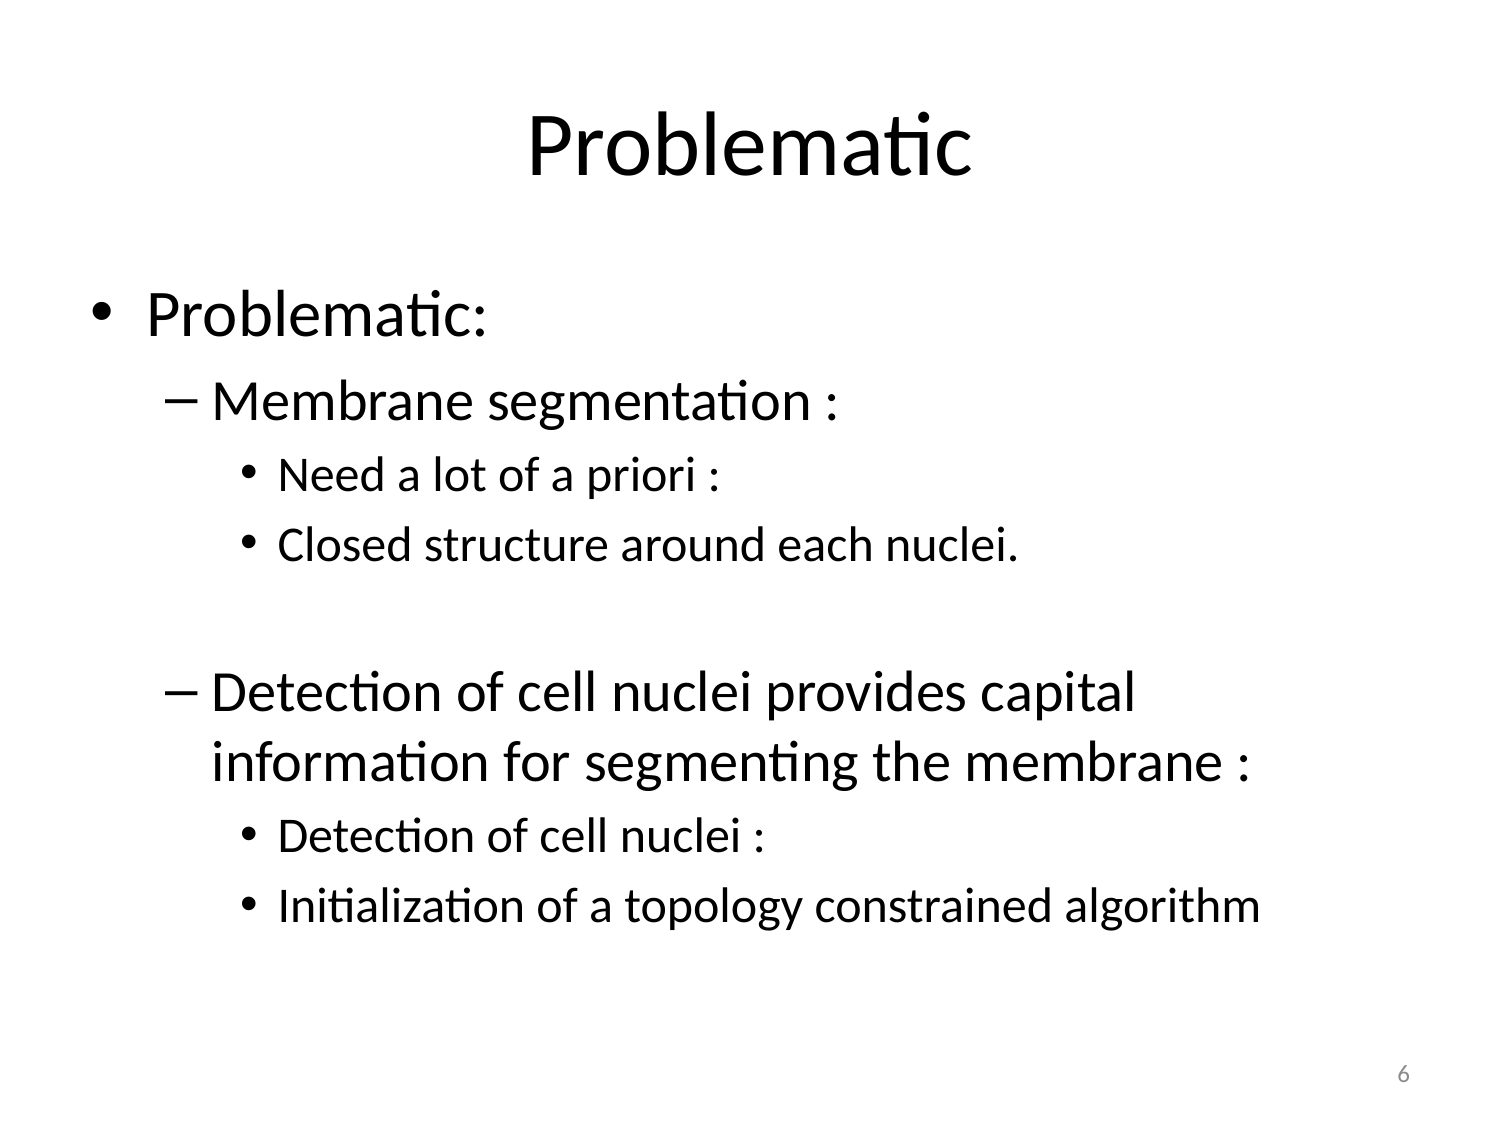

# Problematic
Problematic:
Membrane segmentation :
Need a lot of a priori :
Closed structure around each nuclei.

Detection of cell nuclei provides capital information for segmenting the membrane :
Detection of cell nuclei :
Initialization of a topology constrained algorithm

6